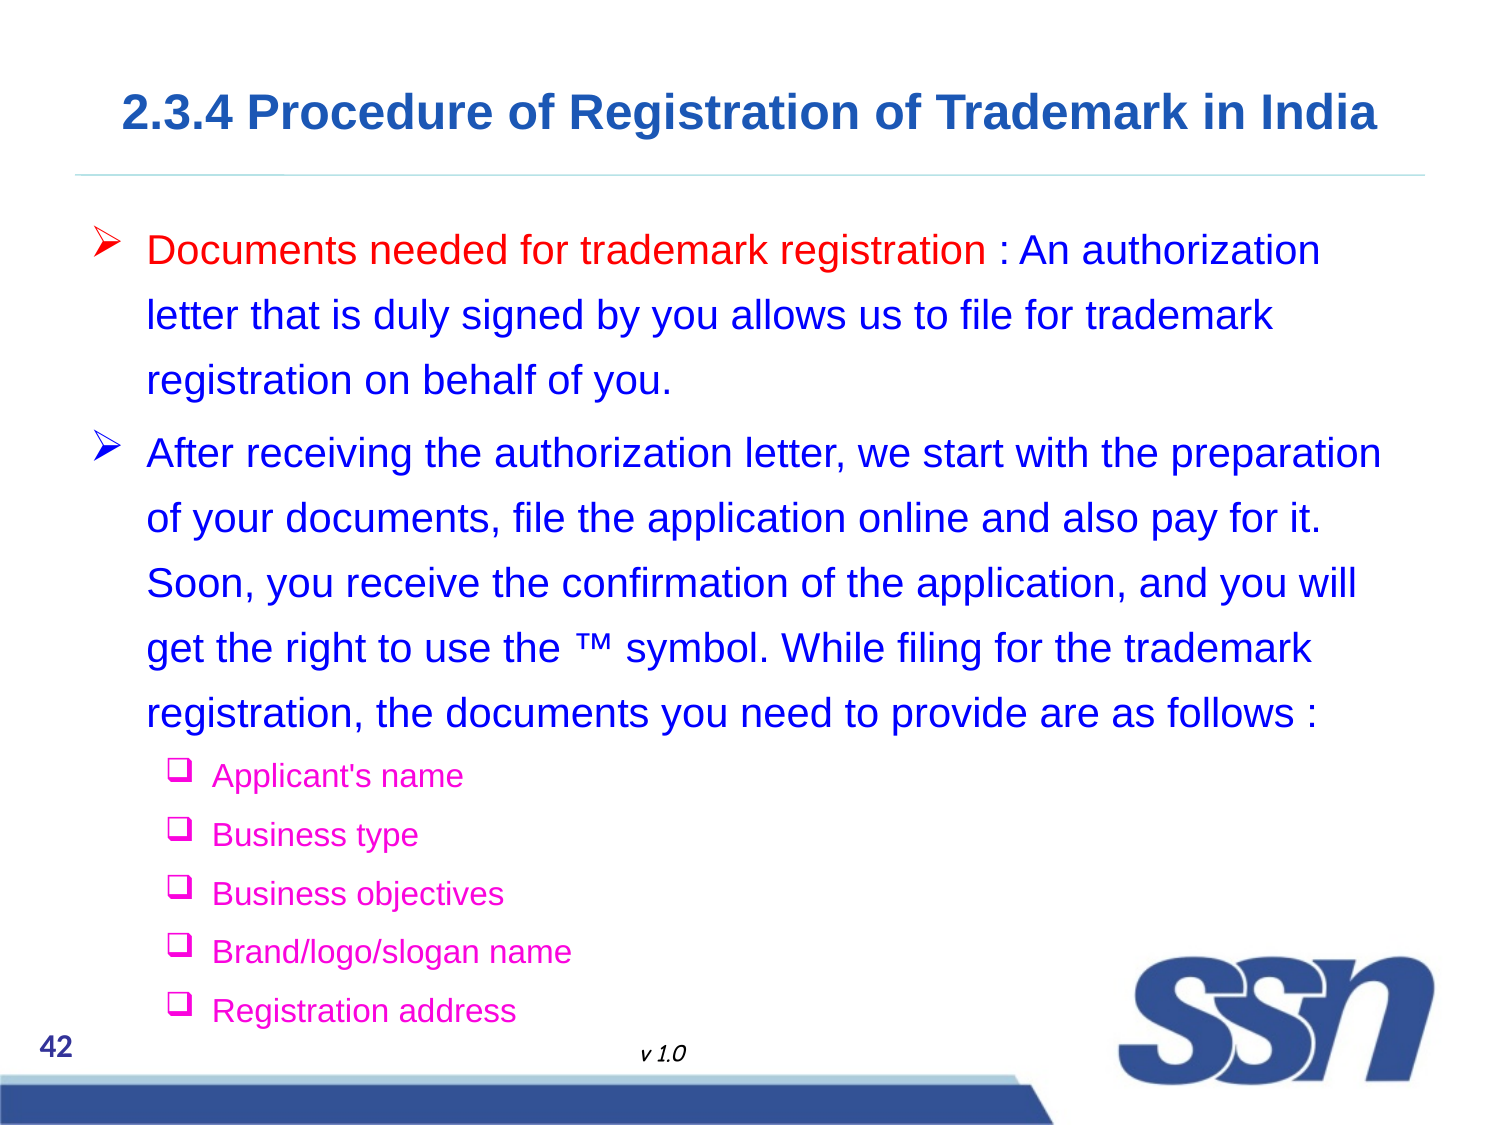

# 2.3.4 Procedure of Registration of Trademark in India
Documents needed for trademark registration : An authorization letter that is duly signed by you allows us to file for trademark registration on behalf of you.
After receiving the authorization letter, we start with the preparation of your documents, file the application online and also pay for it. Soon, you receive the confirmation of the application, and you will get the right to use the ™ symbol. While filing for the trademark registration, the documents you need to provide are as follows :
Applicant's name
Business type
Business objectives
Brand/logo/slogan name
Registration address